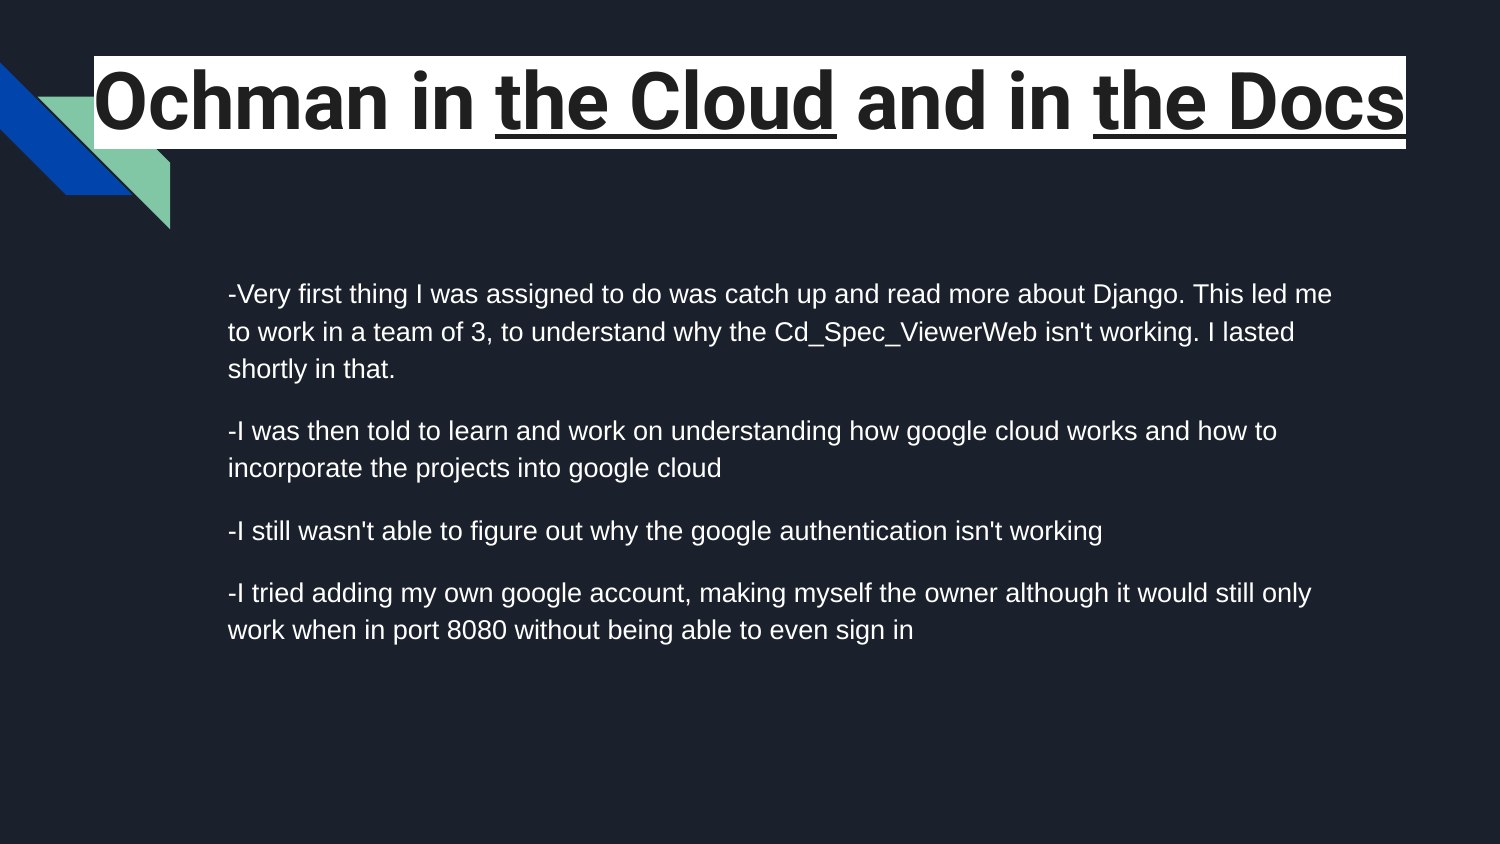

# Ochman in the Cloud and in the Docs
-Very first thing I was assigned to do was catch up and read more about Django. This led me to work in a team of 3, to understand why the Cd_Spec_ViewerWeb isn't working. I lasted shortly in that.
-I was then told to learn and work on understanding how google cloud works and how to incorporate the projects into google cloud
-I still wasn't able to figure out why the google authentication isn't working
-I tried adding my own google account, making myself the owner although it would still only work when in port 8080 without being able to even sign in